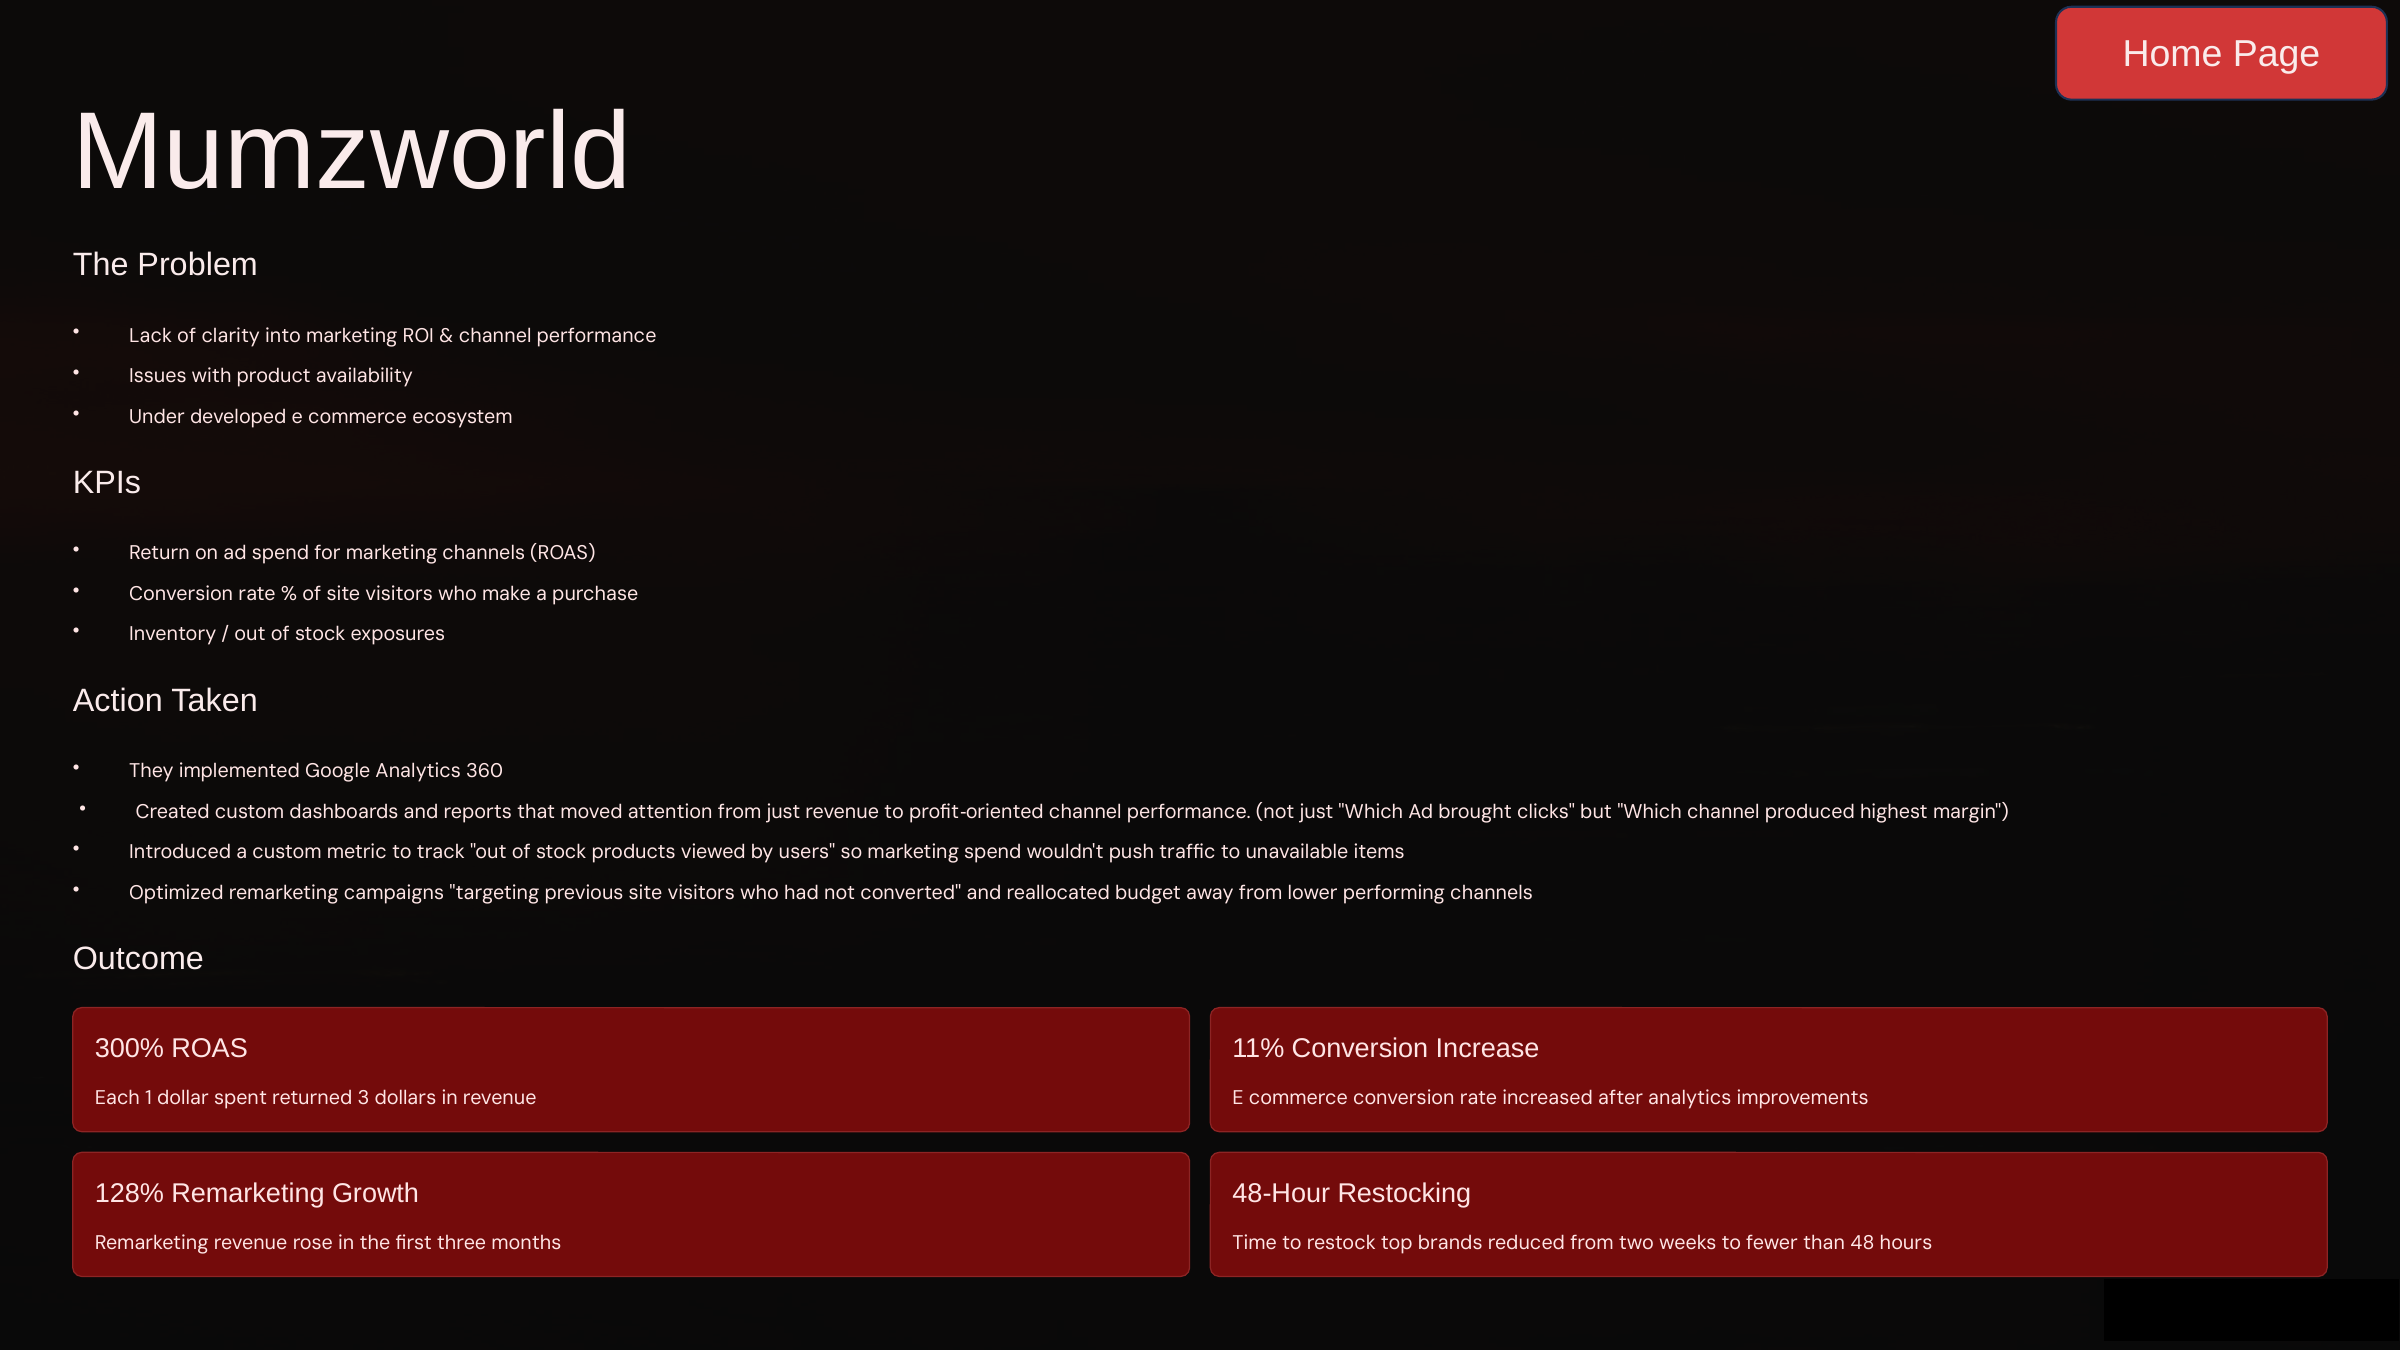

Home Page
Mumzworld
The Problem
Lack of clarity into marketing ROI & channel performance
Issues with product availability
Under developed e commerce ecosystem
KPIs
Return on ad spend for marketing channels (ROAS)
Conversion rate % of site visitors who make a purchase
Inventory / out of stock exposures
Action Taken
They implemented Google Analytics 360
Created custom dashboards and reports that moved attention from just revenue to profit‑oriented channel performance. (not just "Which Ad brought clicks" but "Which channel produced highest margin")
Introduced a custom metric to track "out of stock products viewed by users" so marketing spend wouldn't push traffic to unavailable items
Optimized remarketing campaigns "targeting previous site visitors who had not converted" and reallocated budget away from lower performing channels
Outcome

300% ROAS
11% Conversion Increase
Each 1 dollar spent returned 3 dollars in revenue
E commerce conversion rate increased after analytics improvements

128% Remarketing Growth
48-Hour Restocking
Remarketing revenue rose in the first three months
Time to restock top brands reduced from two weeks to fewer than 48 hours